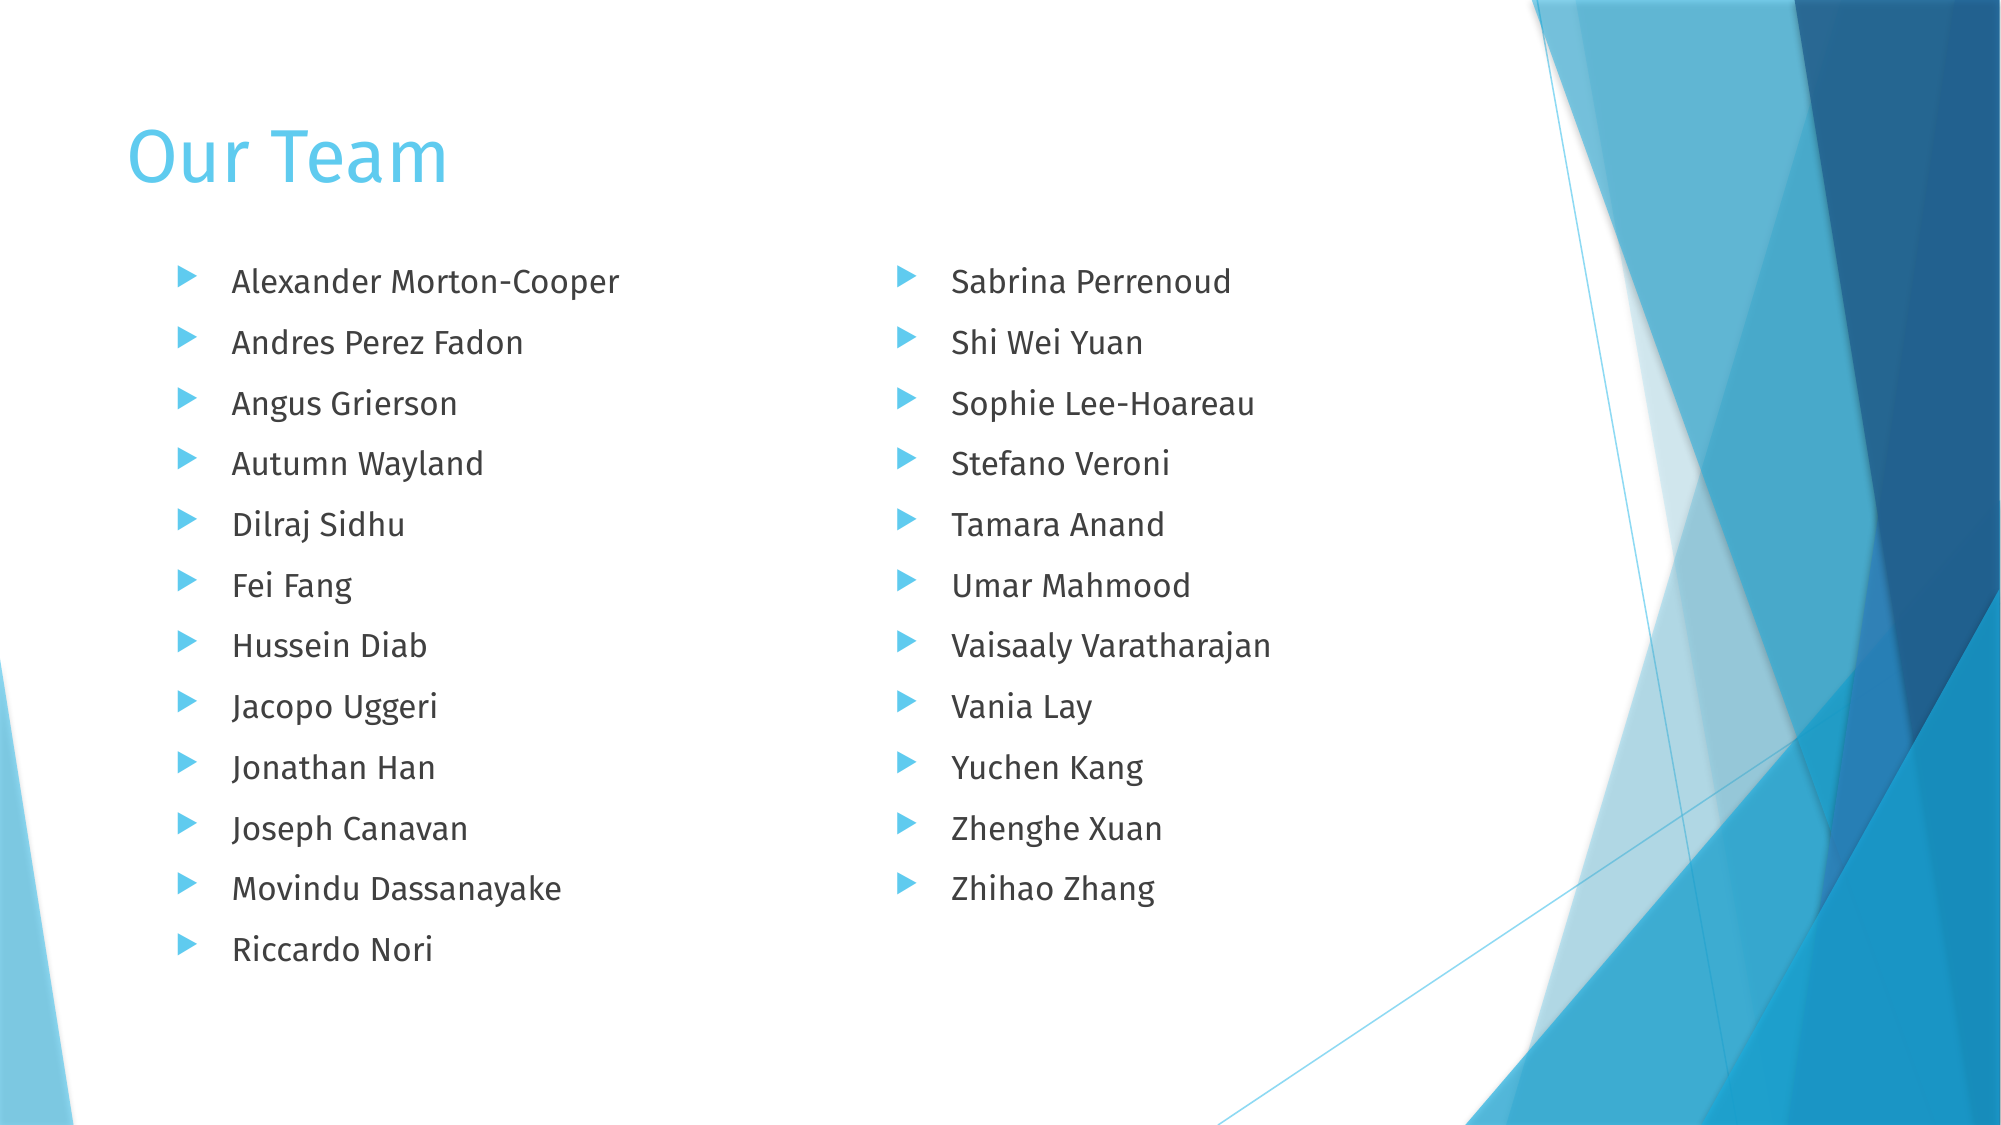

# Our Team
Alexander Morton-Cooper
Andres Perez Fadon
Angus Grierson
Autumn Wayland
Dilraj Sidhu
Fei Fang
Hussein Diab
Jacopo Uggeri
Jonathan Han
Joseph Canavan
Movindu Dassanayake
Riccardo Nori
Sabrina Perrenoud
Shi Wei Yuan
Sophie Lee-Hoareau
Stefano Veroni
Tamara Anand
Umar Mahmood
Vaisaaly Varatharajan
Vania Lay
Yuchen Kang
Zhenghe Xuan
Zhihao Zhang